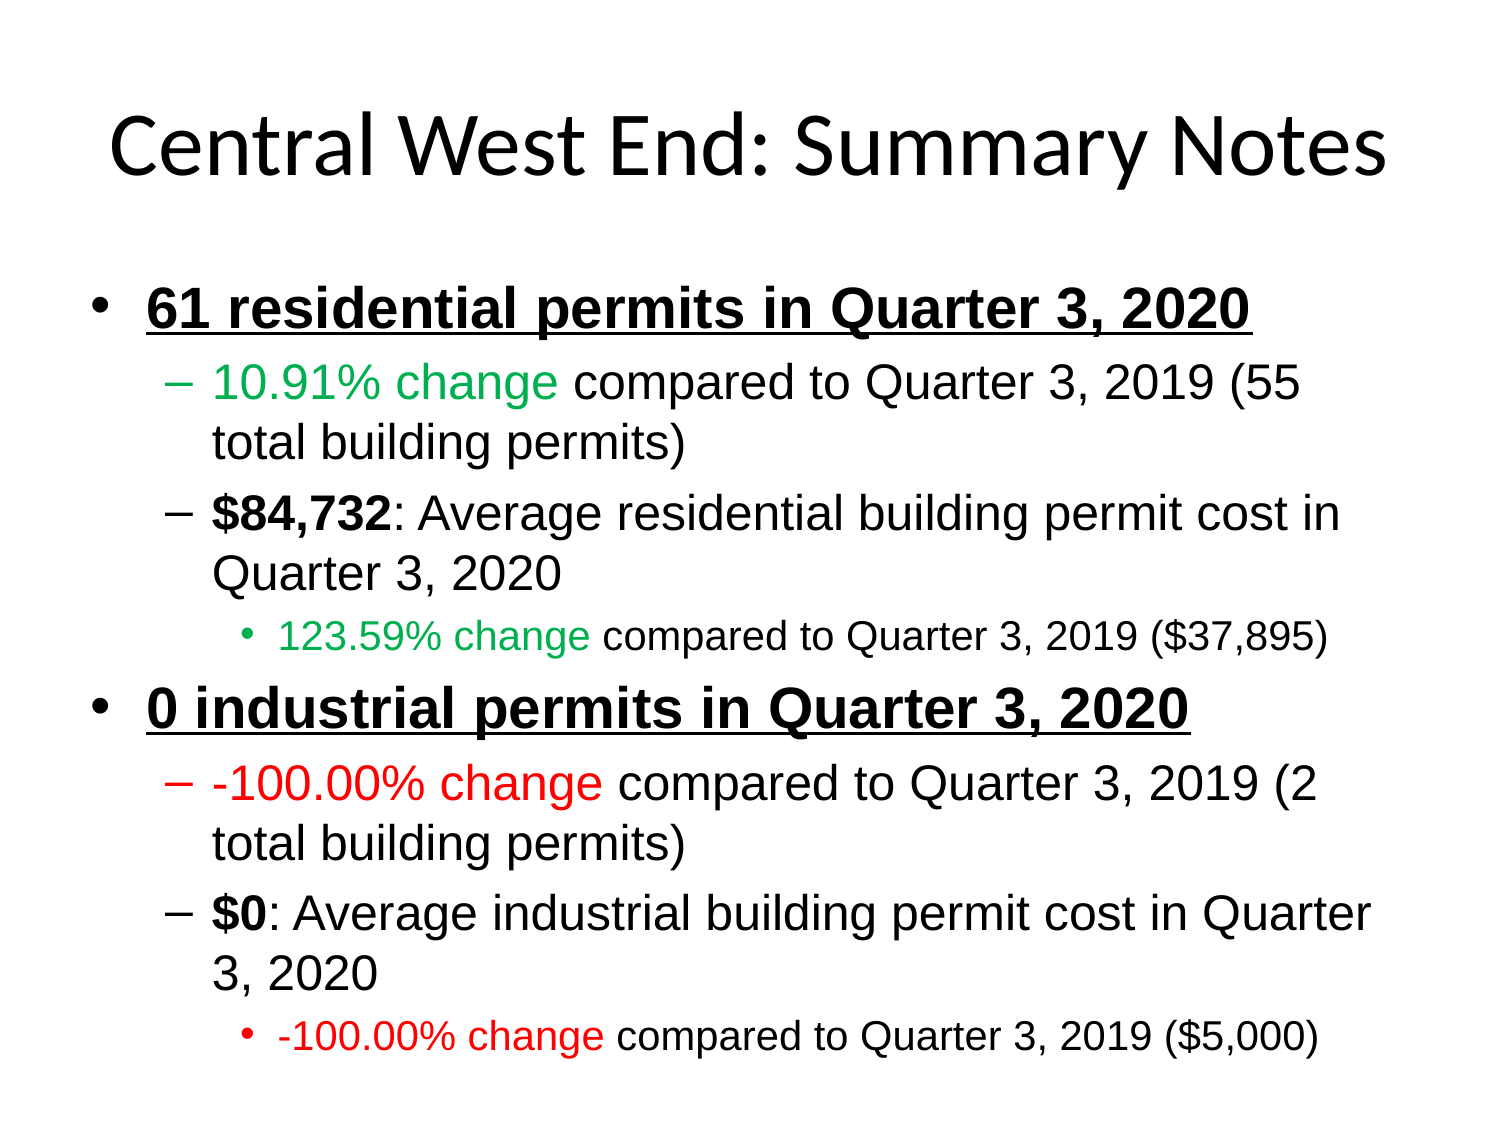

# Central West End: Summary Notes
61 residential permits in Quarter 3, 2020
10.91% change compared to Quarter 3, 2019 (55 total building permits)
$84,732: Average residential building permit cost in Quarter 3, 2020
123.59% change compared to Quarter 3, 2019 ($37,895)
0 industrial permits in Quarter 3, 2020
-100.00% change compared to Quarter 3, 2019 (2 total building permits)
$0: Average industrial building permit cost in Quarter 3, 2020
-100.00% change compared to Quarter 3, 2019 ($5,000)